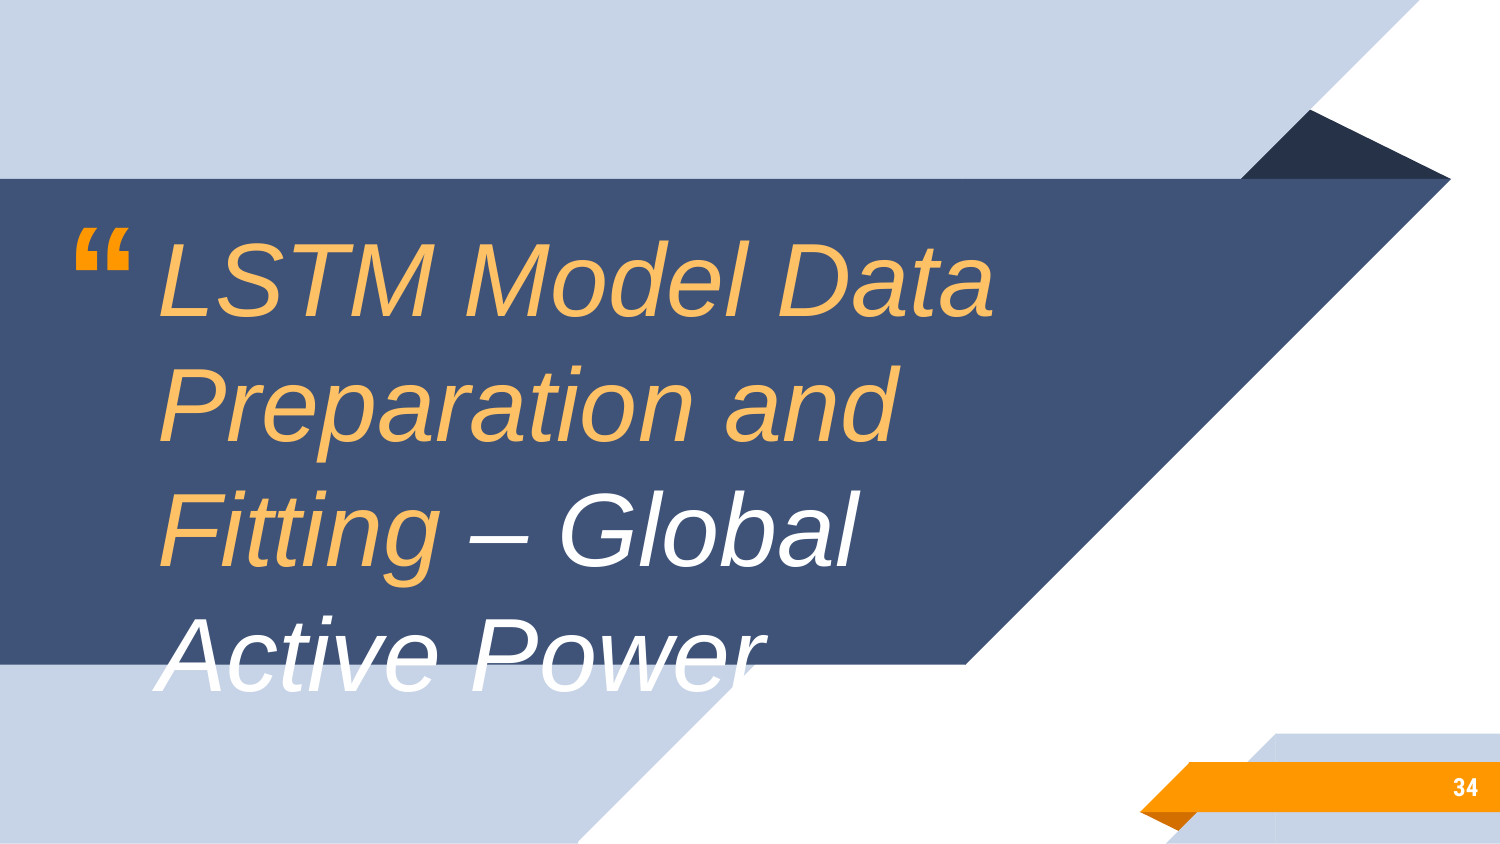

LSTM Model Data Preparation and Fitting – Global Active Power
34